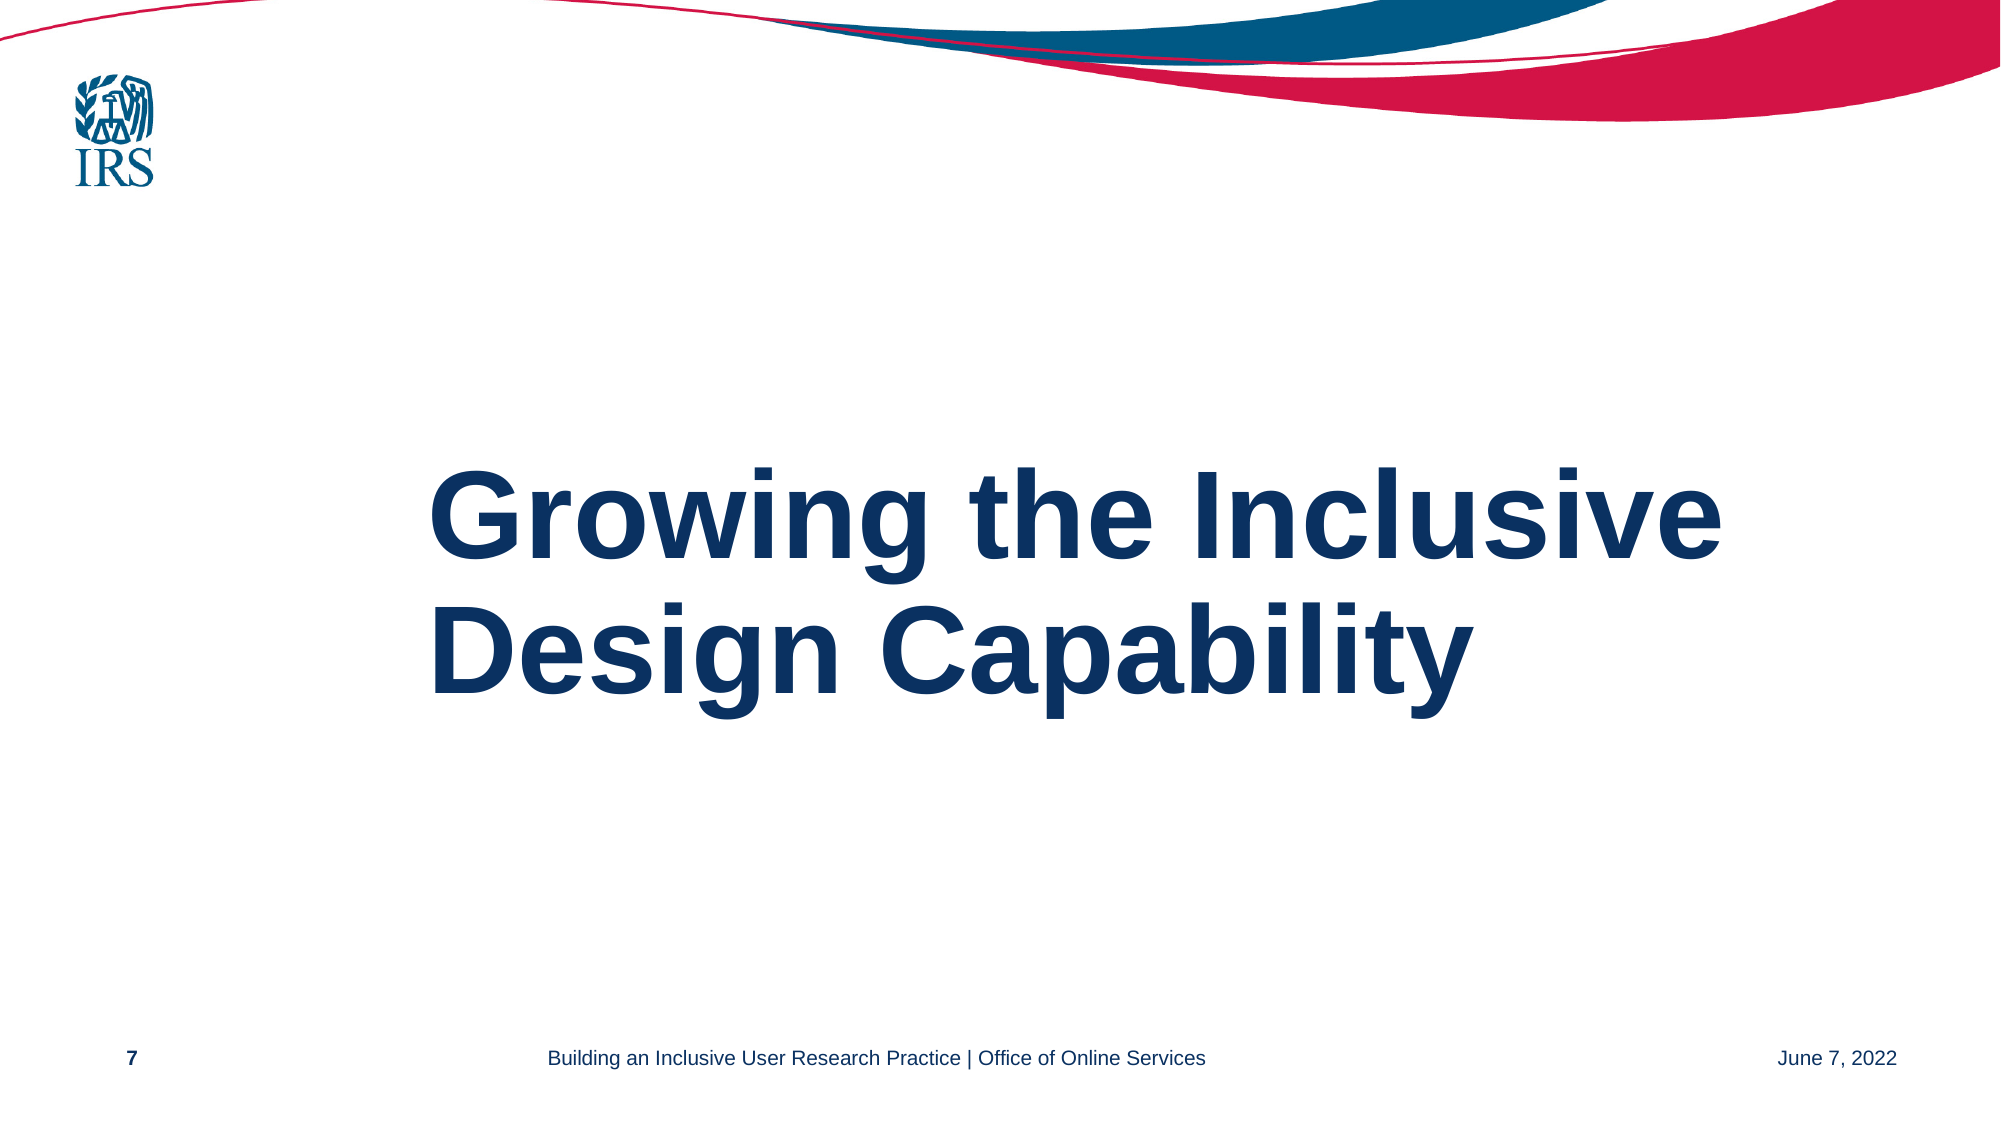

# Growing the Inclusive Design Capability
7
Building an Inclusive User Research Practice | Office of Online Services
June 7, 2022